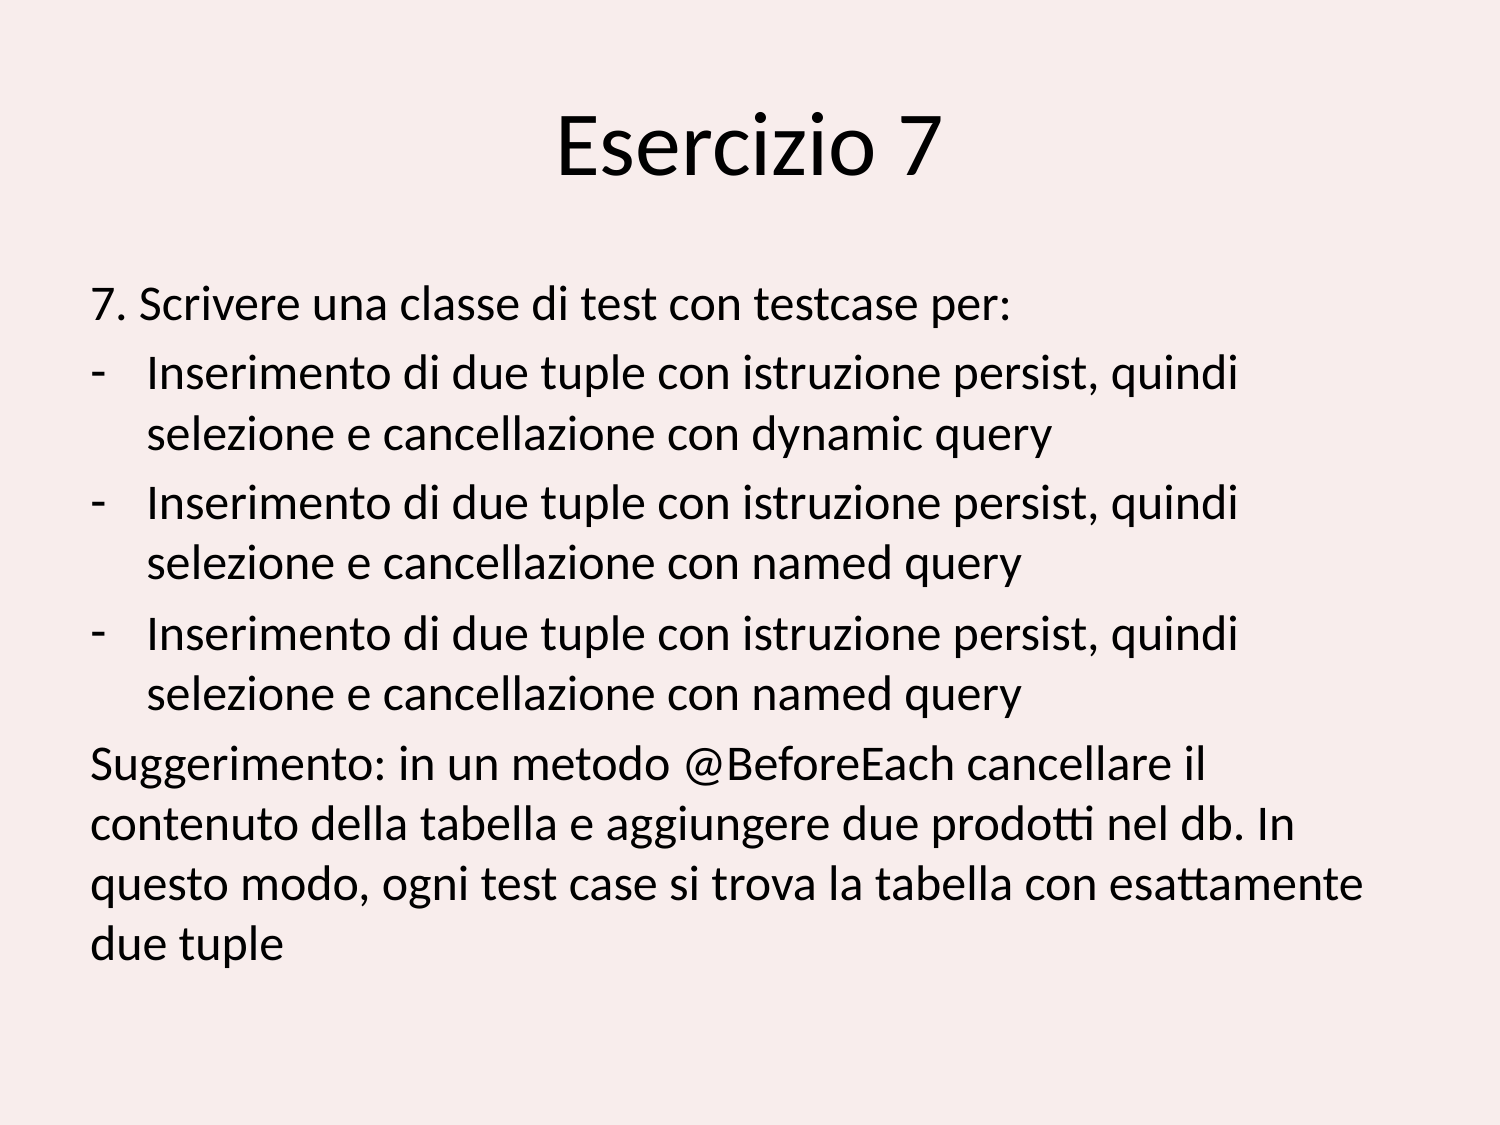

# Esercizio 7
7. Scrivere una classe di test con testcase per:
Inserimento di due tuple con istruzione persist, quindi selezione e cancellazione con dynamic query
Inserimento di due tuple con istruzione persist, quindi selezione e cancellazione con named query
Inserimento di due tuple con istruzione persist, quindi selezione e cancellazione con named query
Suggerimento: in un metodo @BeforeEach cancellare il contenuto della tabella e aggiungere due prodotti nel db. In questo modo, ogni test case si trova la tabella con esattamente due tuple